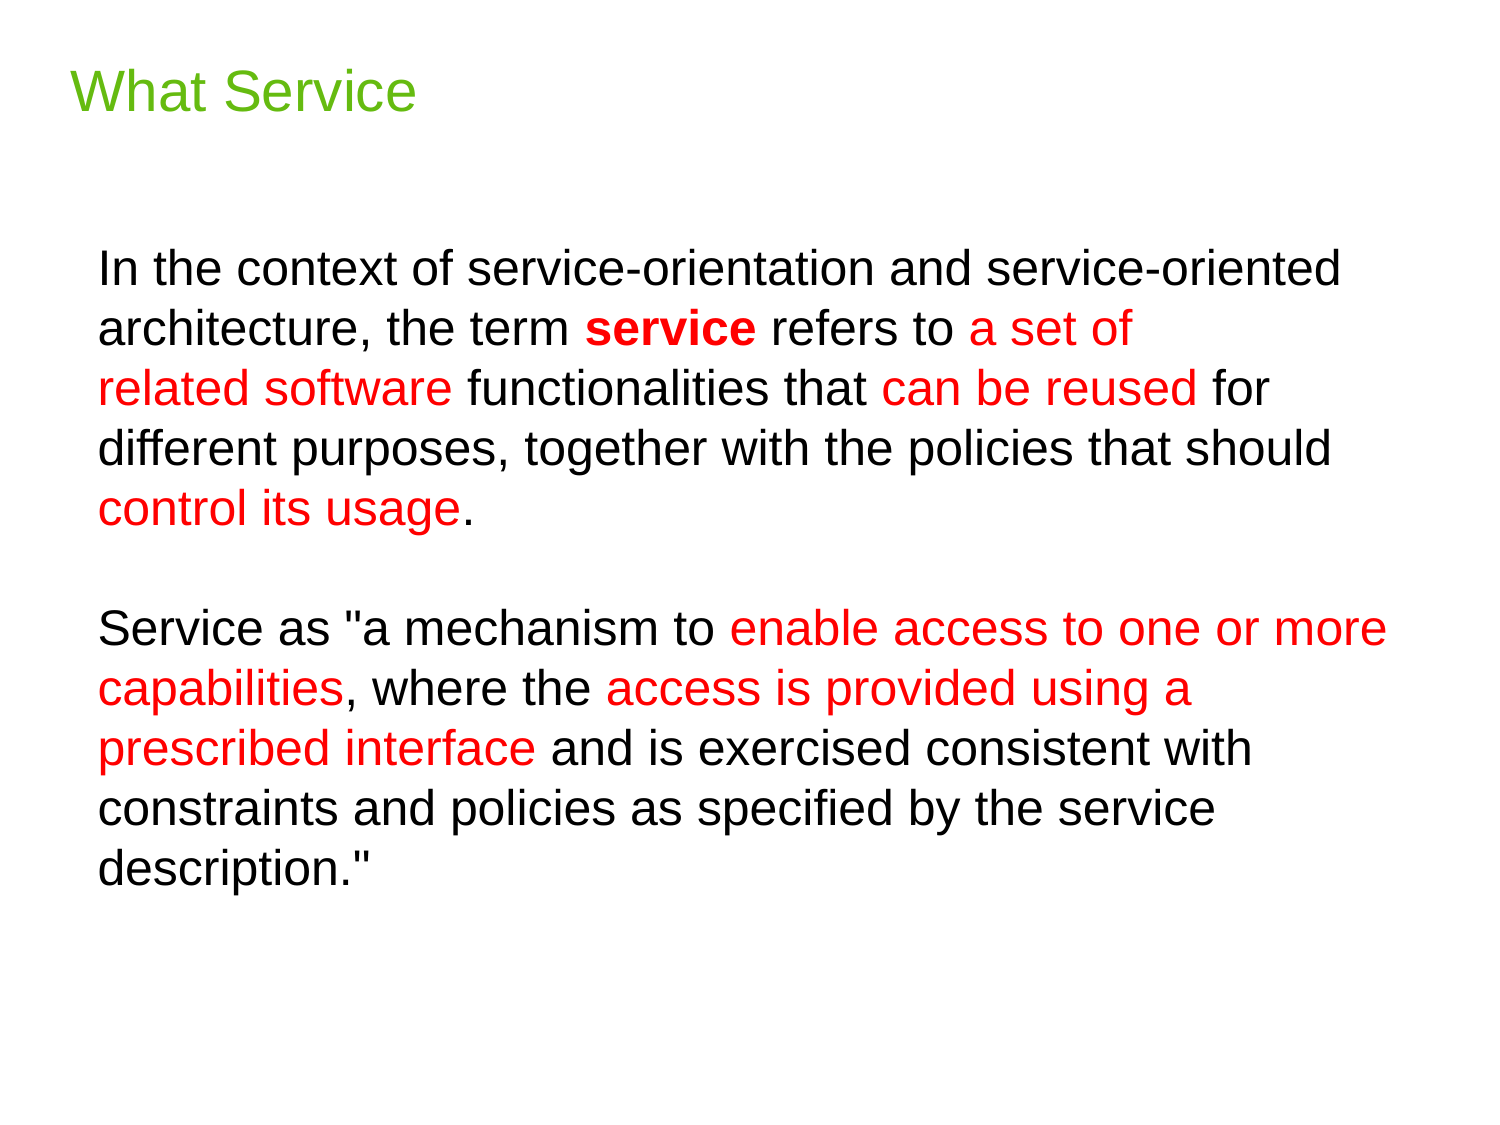

# What Service
In the context of service-orientation and service-oriented architecture, the term service refers to a set of related software functionalities that can be reused for different purposes, together with the policies that should control its usage.

Service as "a mechanism to enable access to one or more capabilities, where the access is provided using a prescribed interface and is exercised consistent with constraints and policies as specified by the service description."